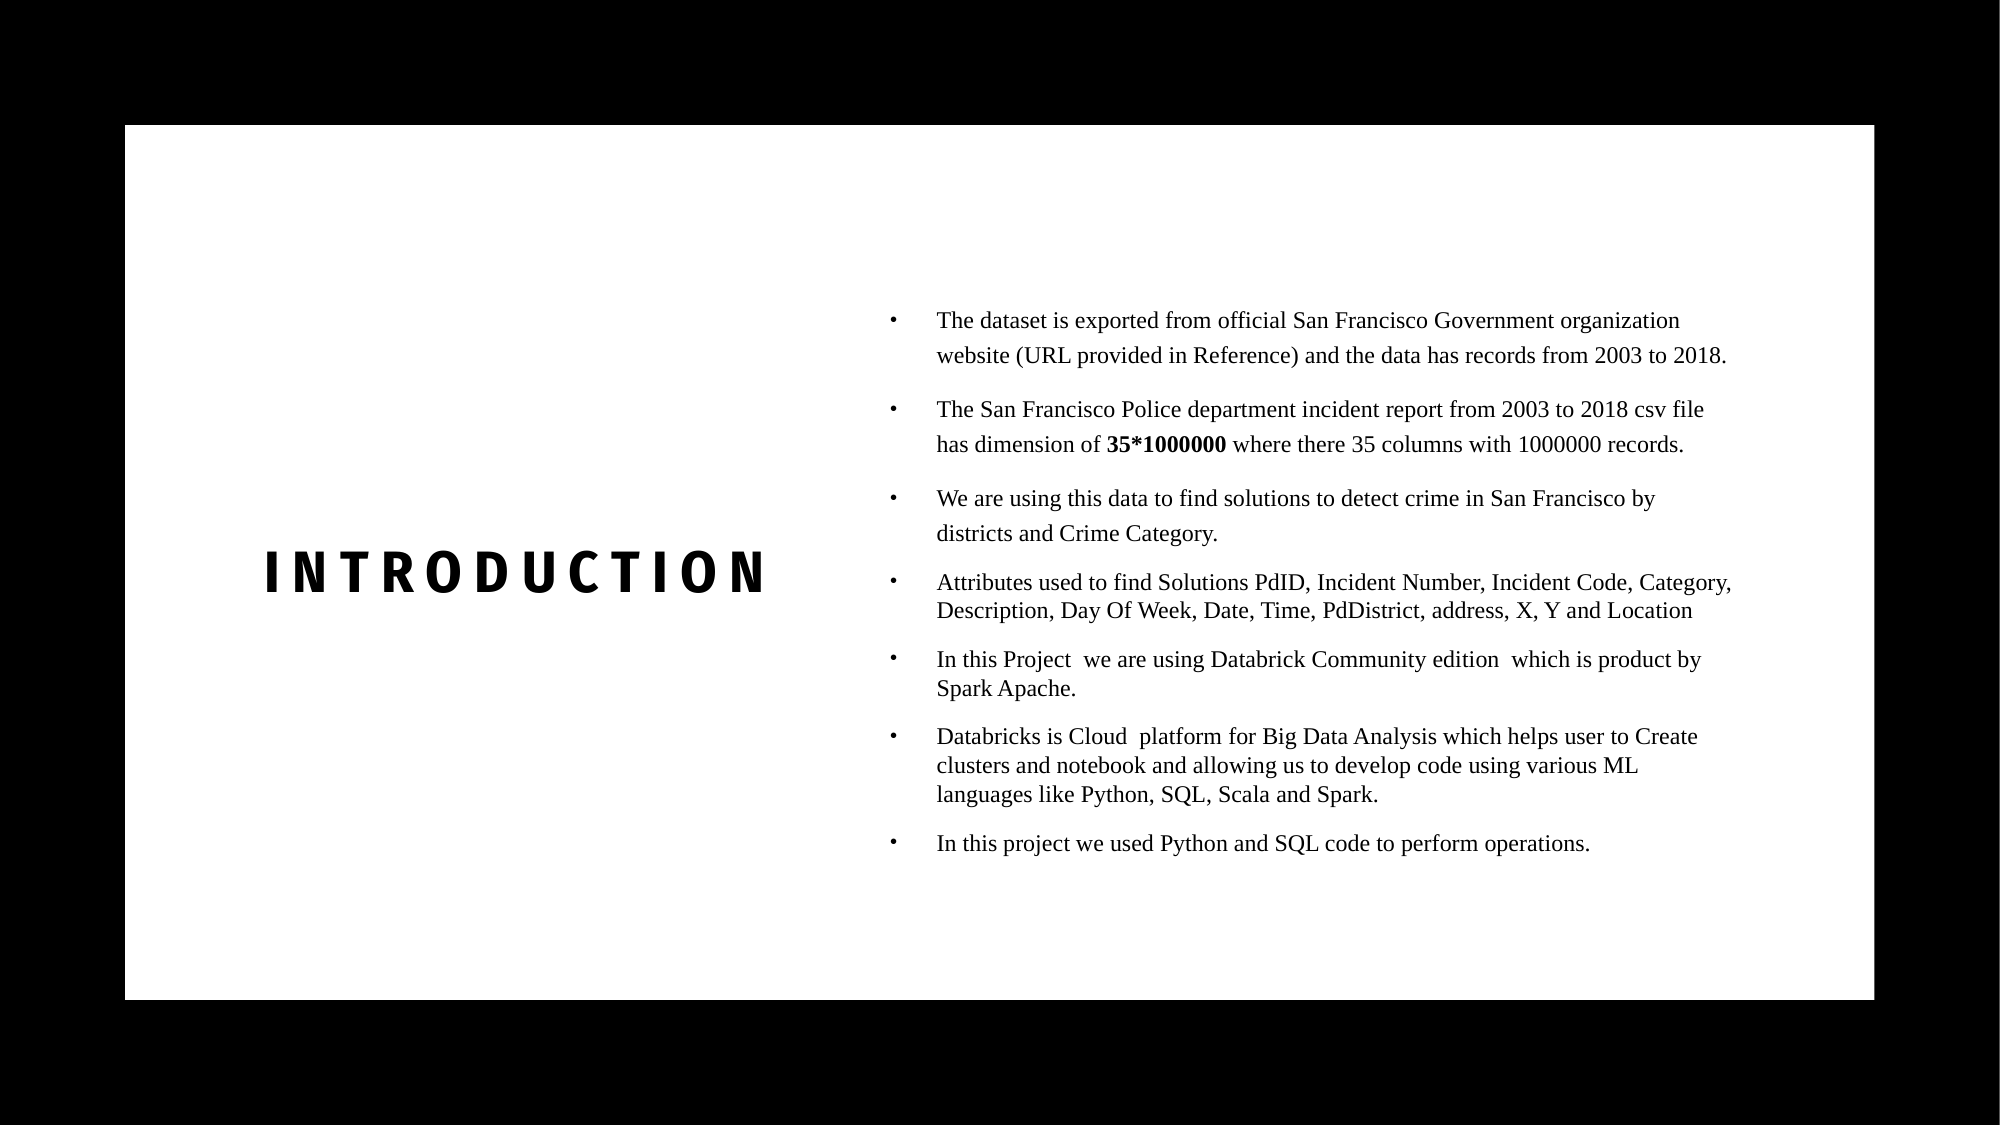

The dataset is exported from official San Francisco Government organization website (URL provided in Reference) and the data has records from 2003 to 2018.
The San Francisco Police department incident report from 2003 to 2018 csv file has dimension of 35*1000000 where there 35 columns with 1000000 records.
We are using this data to find solutions to detect crime in San Francisco by districts and Crime Category.
Attributes used to find Solutions PdID, Incident Number, Incident Code, Category, Description, Day Of Week, Date, Time, PdDistrict, address, X, Y and Location
In this Project  we are using Databrick Community edition  which is product by Spark Apache.
Databricks is Cloud  platform for Big Data Analysis which helps user to Create clusters and notebook and allowing us to develop code using various ML languages like Python, SQL, Scala and Spark.
In this project we used Python and SQL code to perform operations.
# Introduction